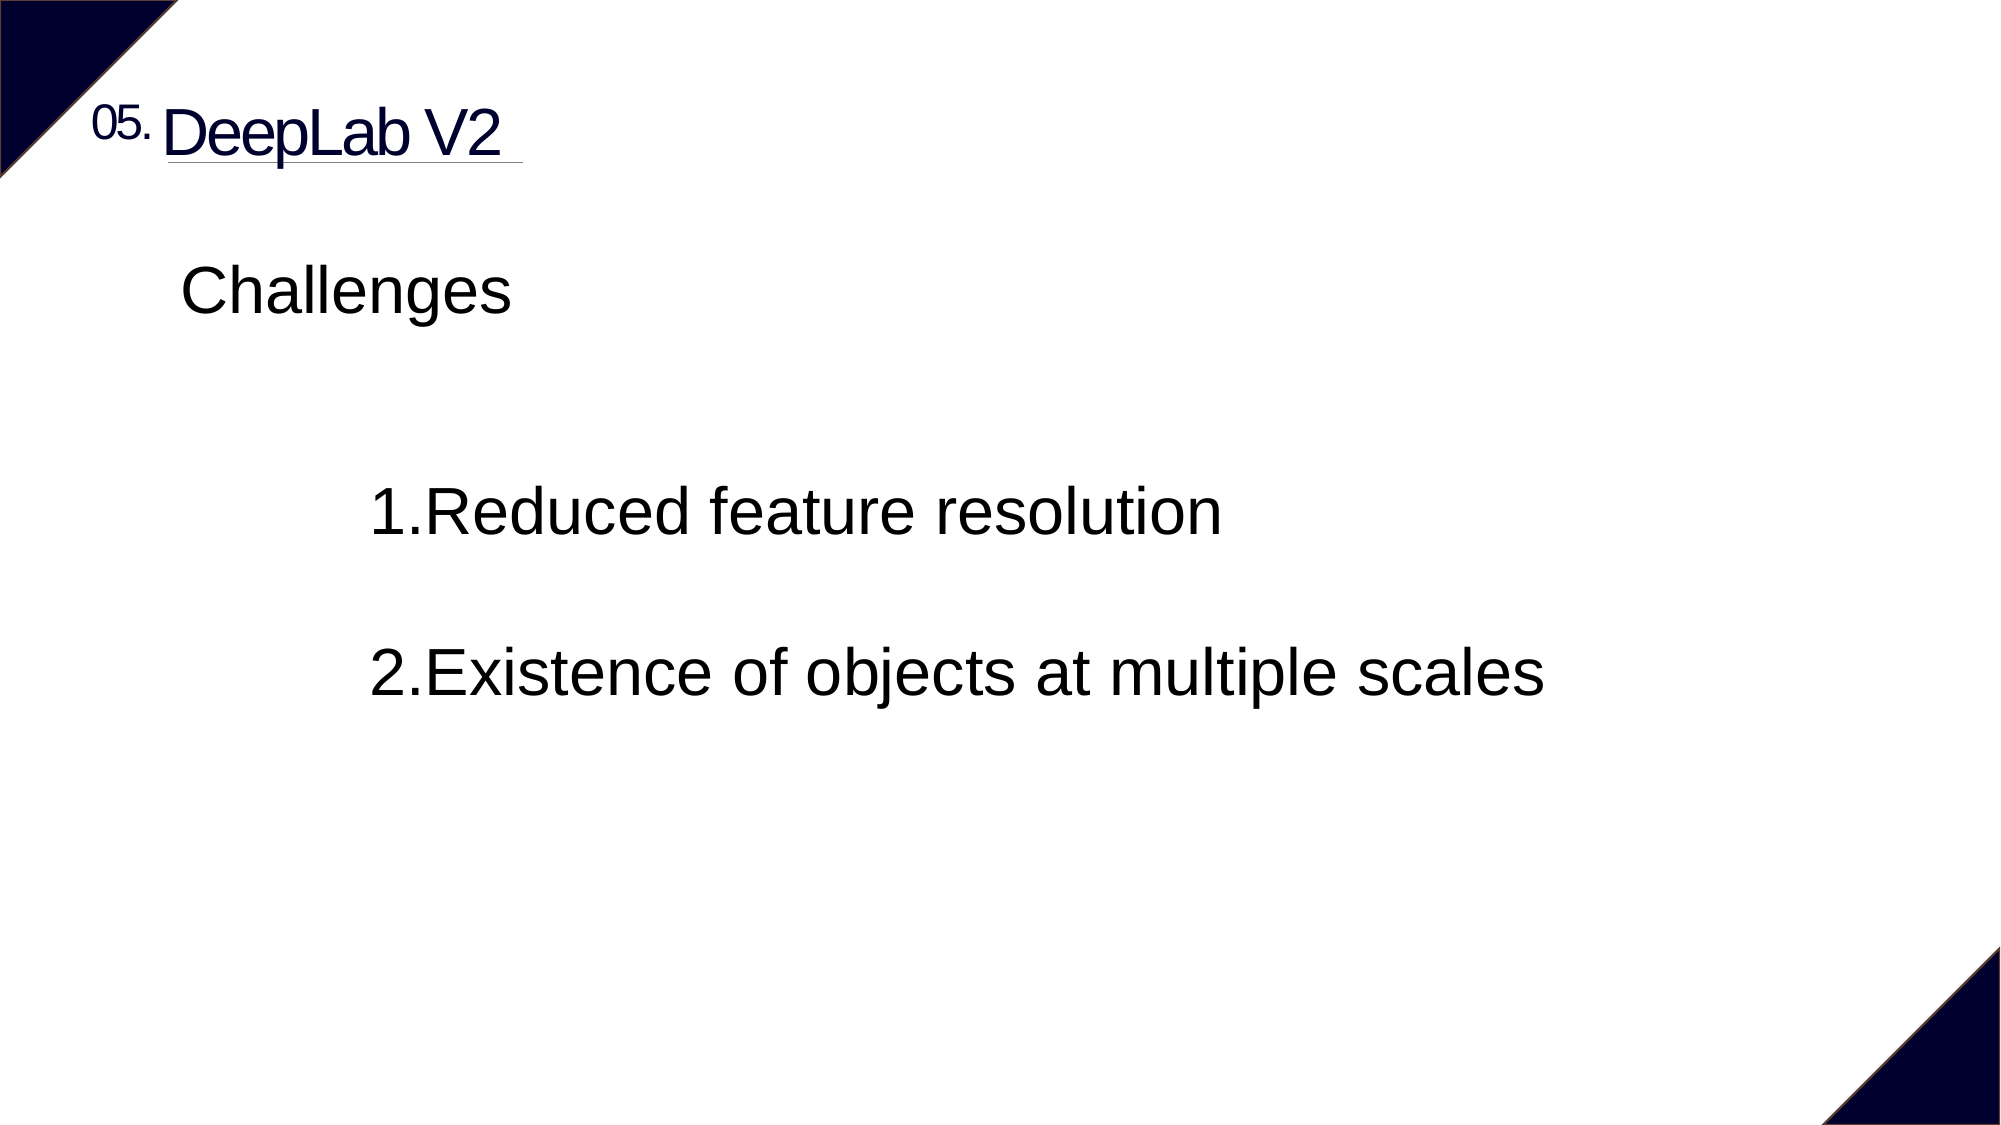

05.
DeepLab V2
Challenges
1.Reduced feature resolution

2.Existence of objects at multiple scales